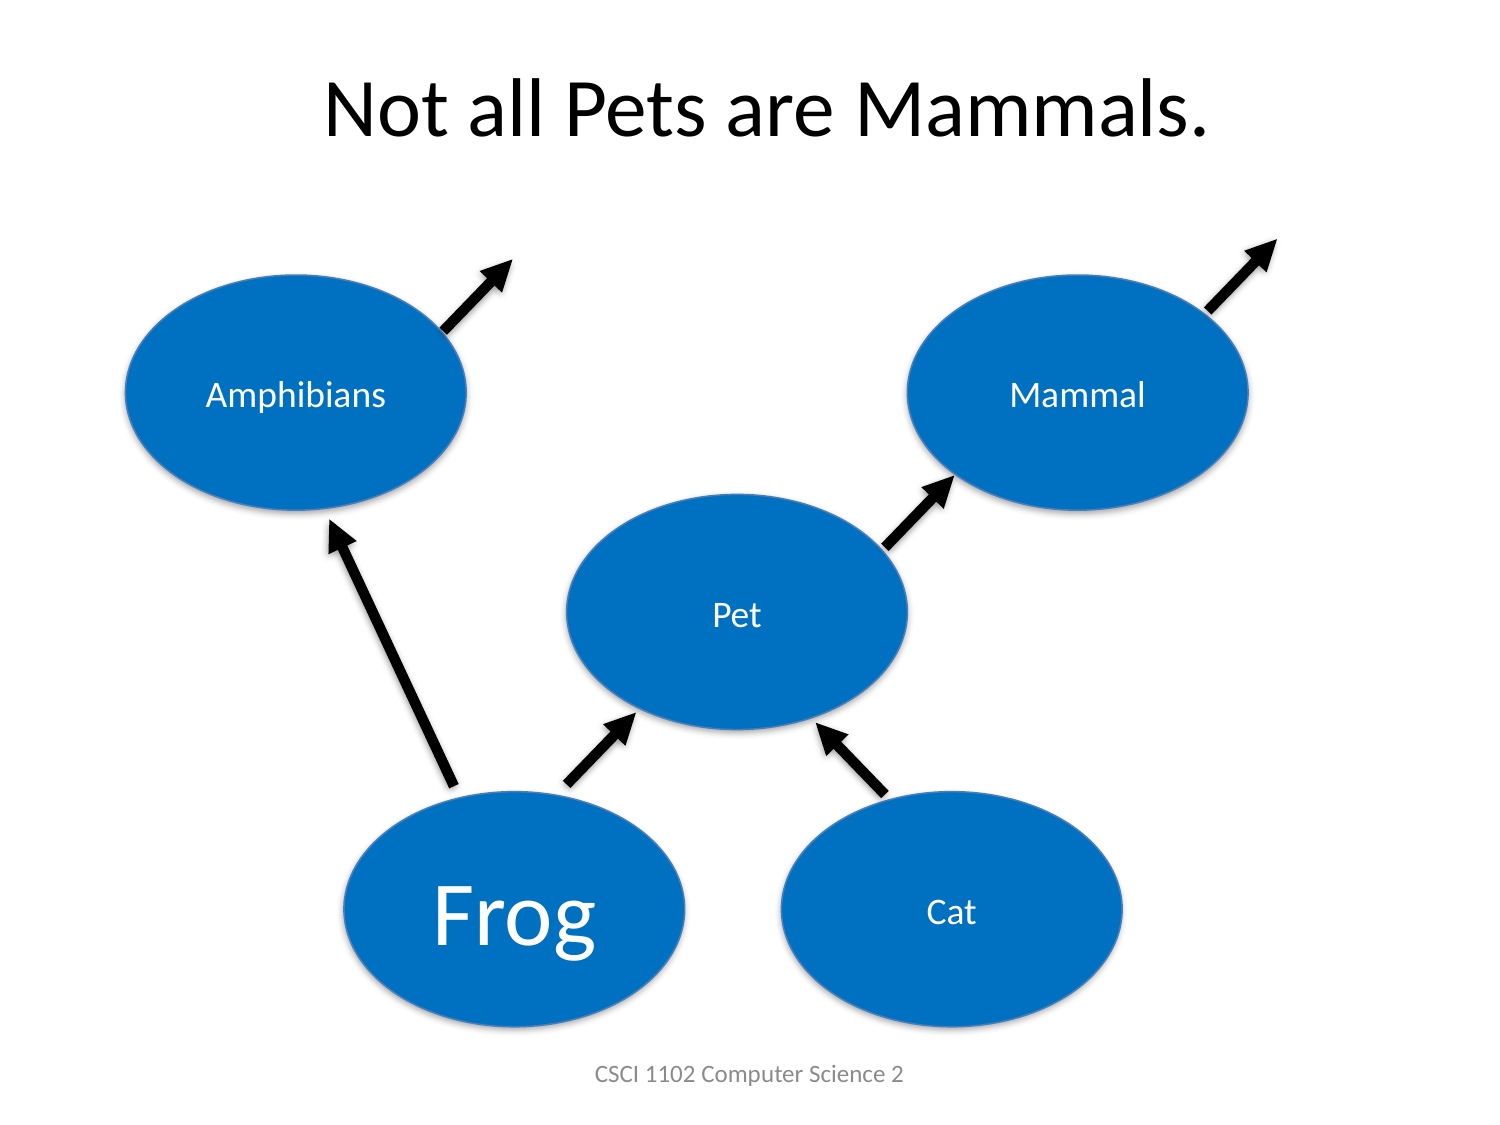

Not all Pets are Mammals.
Amphibians
Mammal
Pet
Frog
Cat
CSCI 1102 Computer Science 2